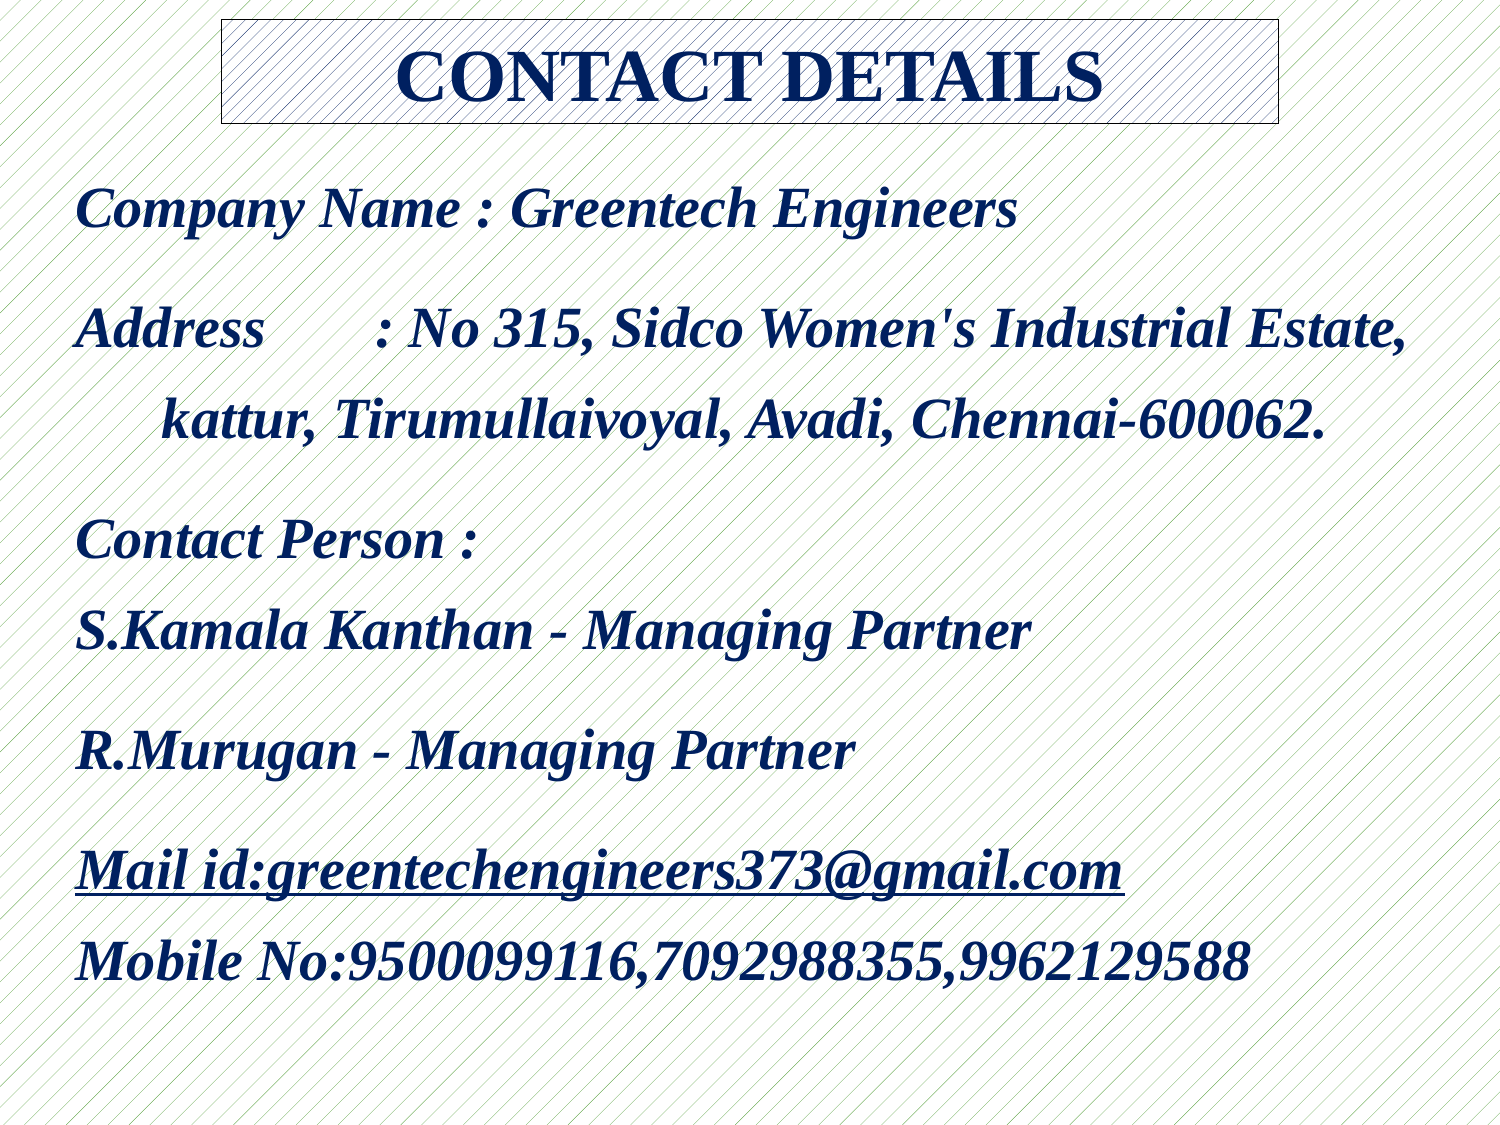

CONTACT DETAILS
Company Name : Greentech Engineers
Address	: No 315, Sidco Women's Industrial Estate,         kattur, Tirumullaivoyal, Avadi, Chennai-600062.
Contact Person :
S.Kamala Kanthan - Managing Partner
R.Murugan - Managing Partner
Mail id:greentechengineers373@gmail.com
Mobile No:9500099116,7092988355,9962129588